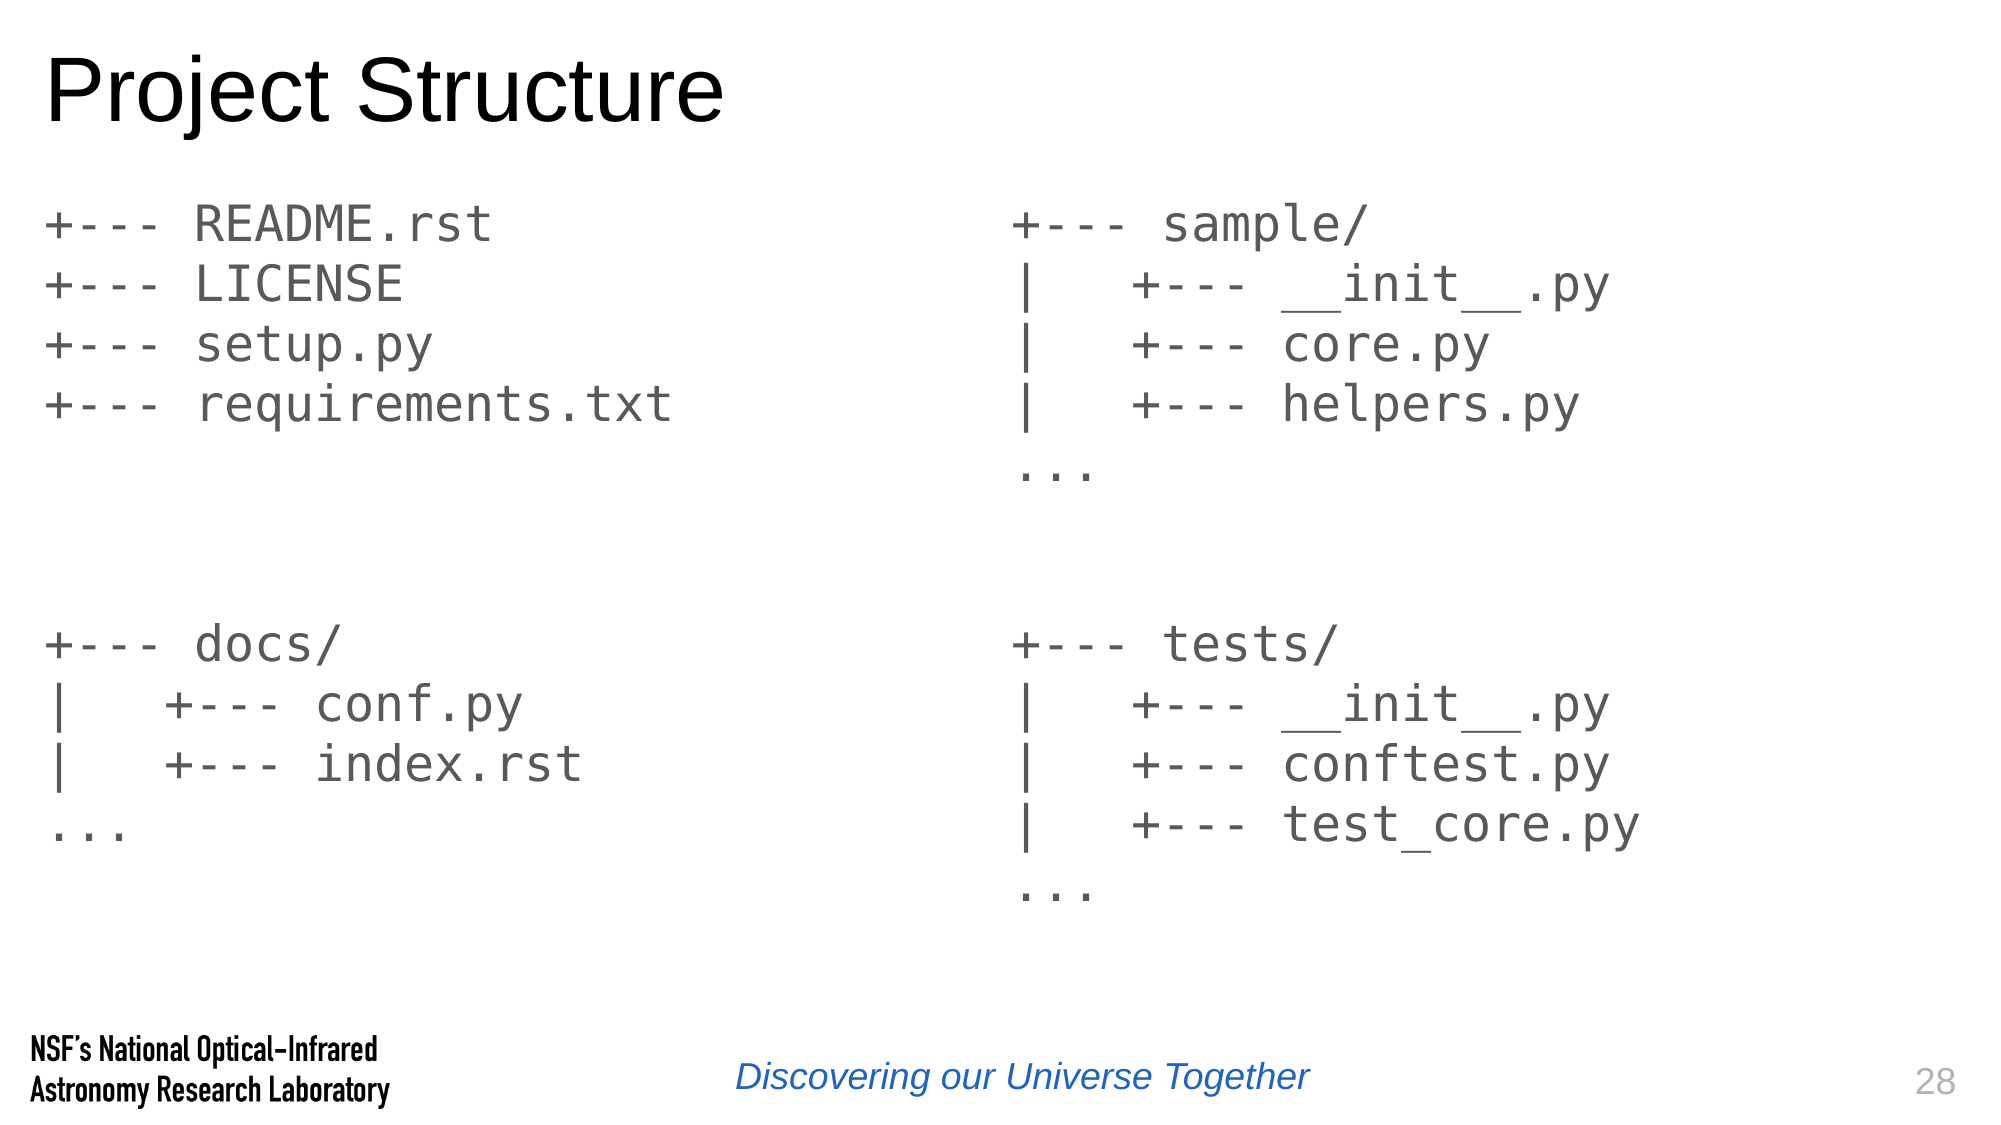

# Project Structure
+--- sample/
|   +--- __init__.py
|   +--- core.py
|   +--- helpers.py
...

+--- tests/
|   +--- __init__.py
|   +--- conftest.py
|   +--- test_core.py
...

+--- README.rst
+--- LICENSE
+--- setup.py
+--- requirements.txt

+--- docs/
|   +--- conf.py
|   +--- index.rst
...
28